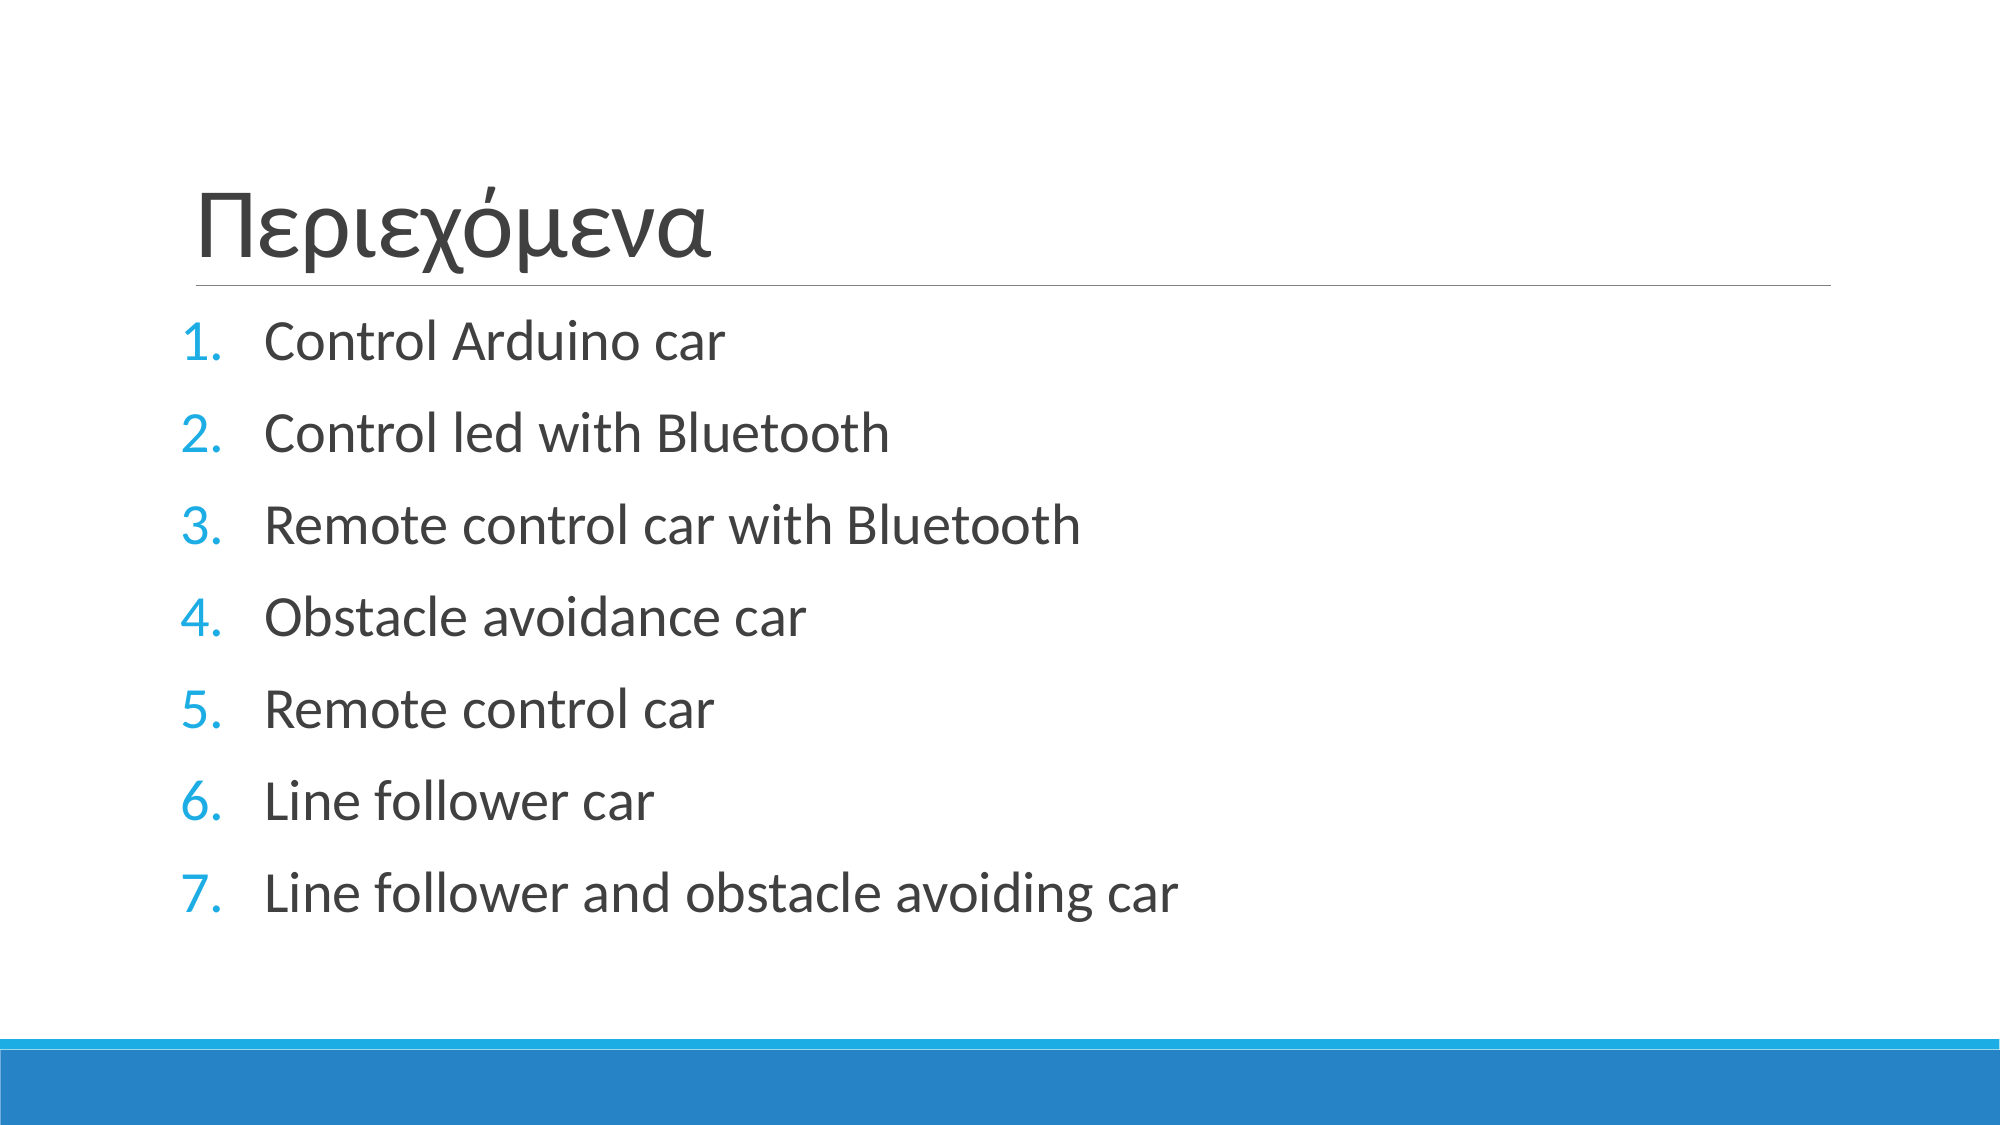

# Περιεχόμενα
Control Arduino car
Control led with Bluetooth
Remote control car with Bluetooth
Obstacle avoidance car
Remote control car
Line follower car
Line follower and obstacle avoiding car